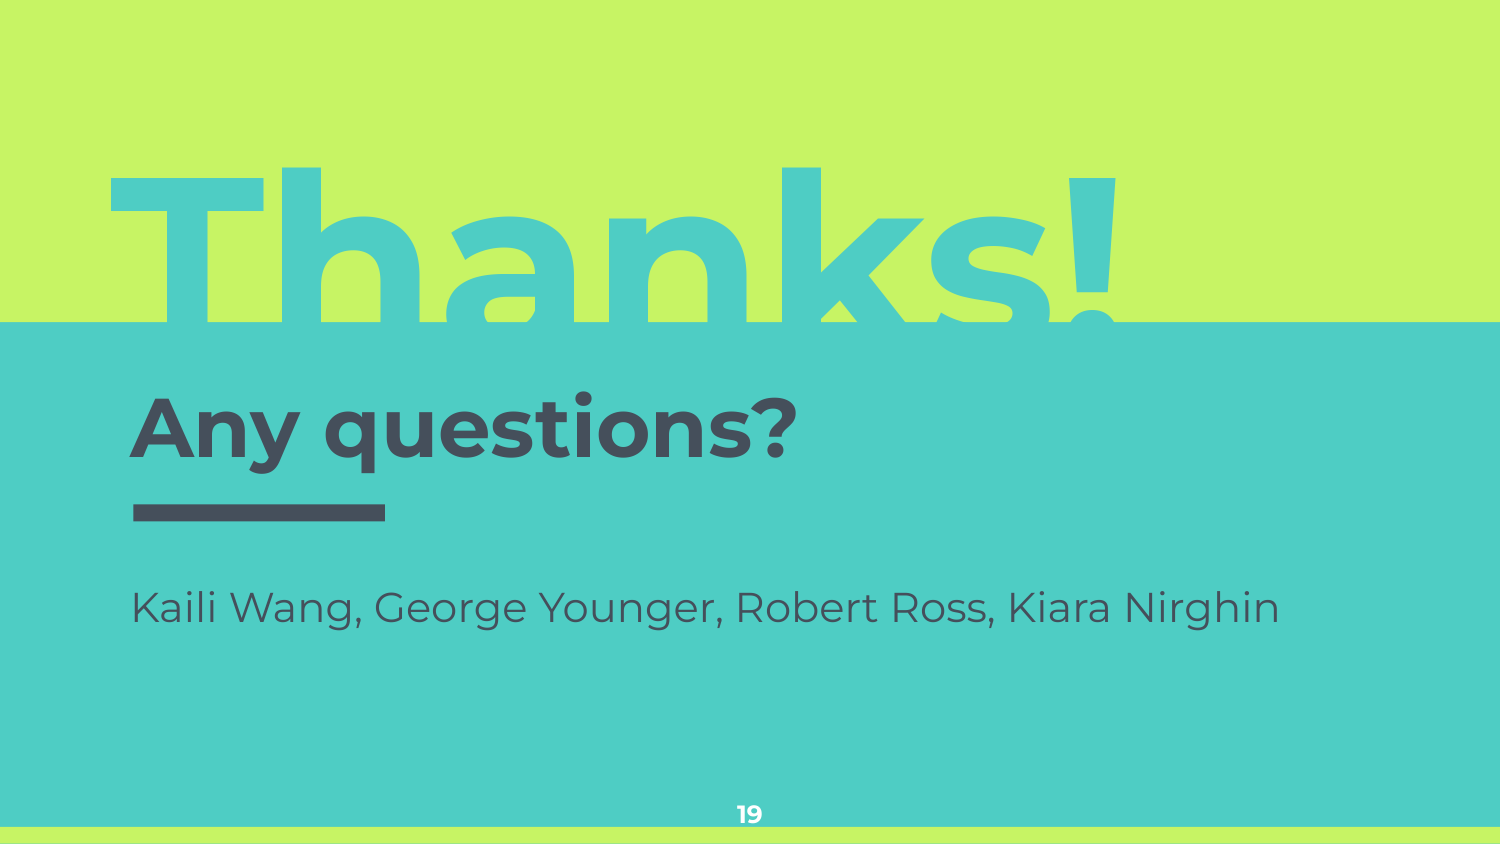

Thanks!
Any questions?

Kaili Wang, George Younger, Robert Ross, Kiara Nirghin
19